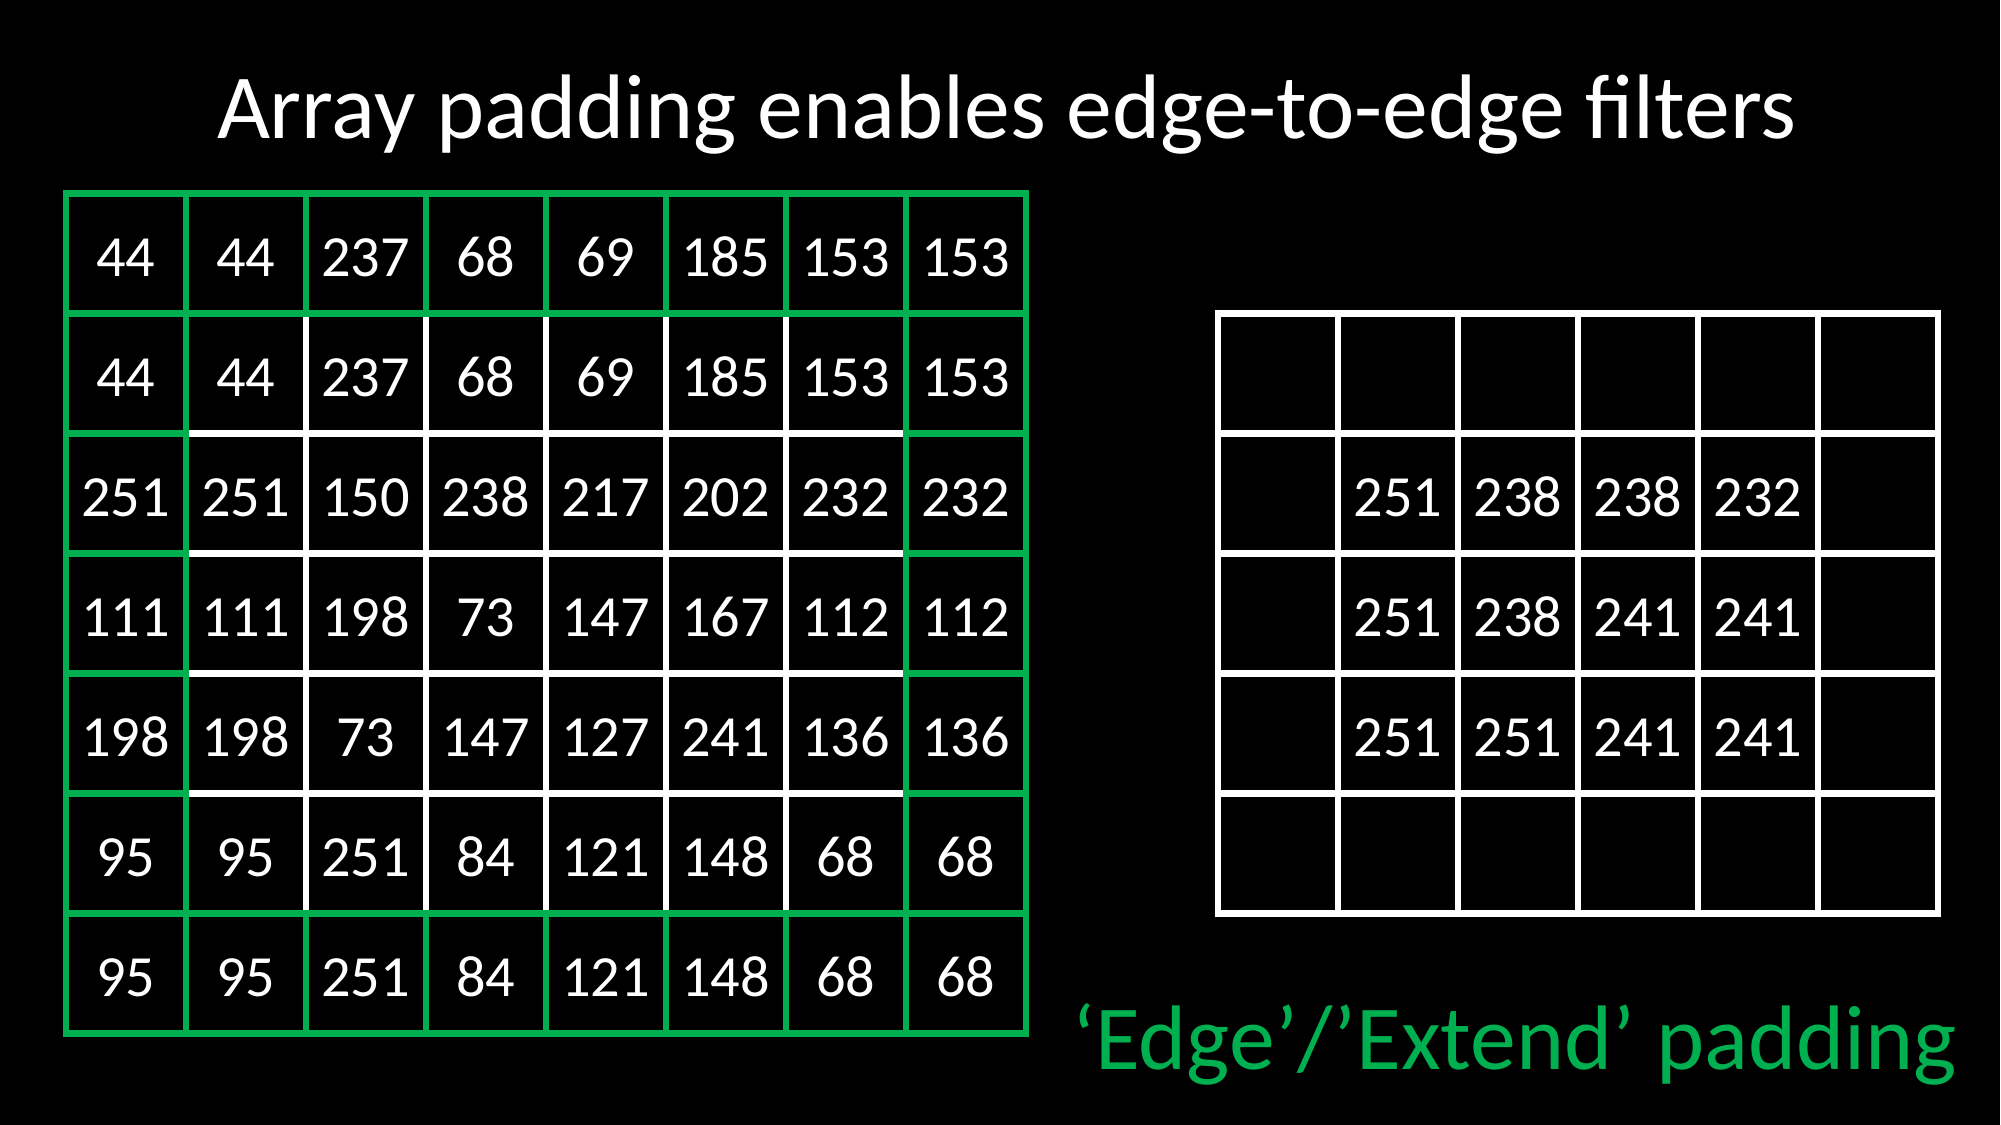

Array padding enables edge-to-edge filters
44
44
237
68
69
185
153
153
44
44
237
68
69
185
153
251
150
238
217
202
232
111
198
73
147
167
112
198
73
147
127
241
136
95
251
84
121
148
68
153

251
238
238
232

251
238
241
241

251
251
241
241

251
232
111
112
198
136
95
68
95
95
251
84
121
148
68
68
‘Edge’/’Extend’ padding